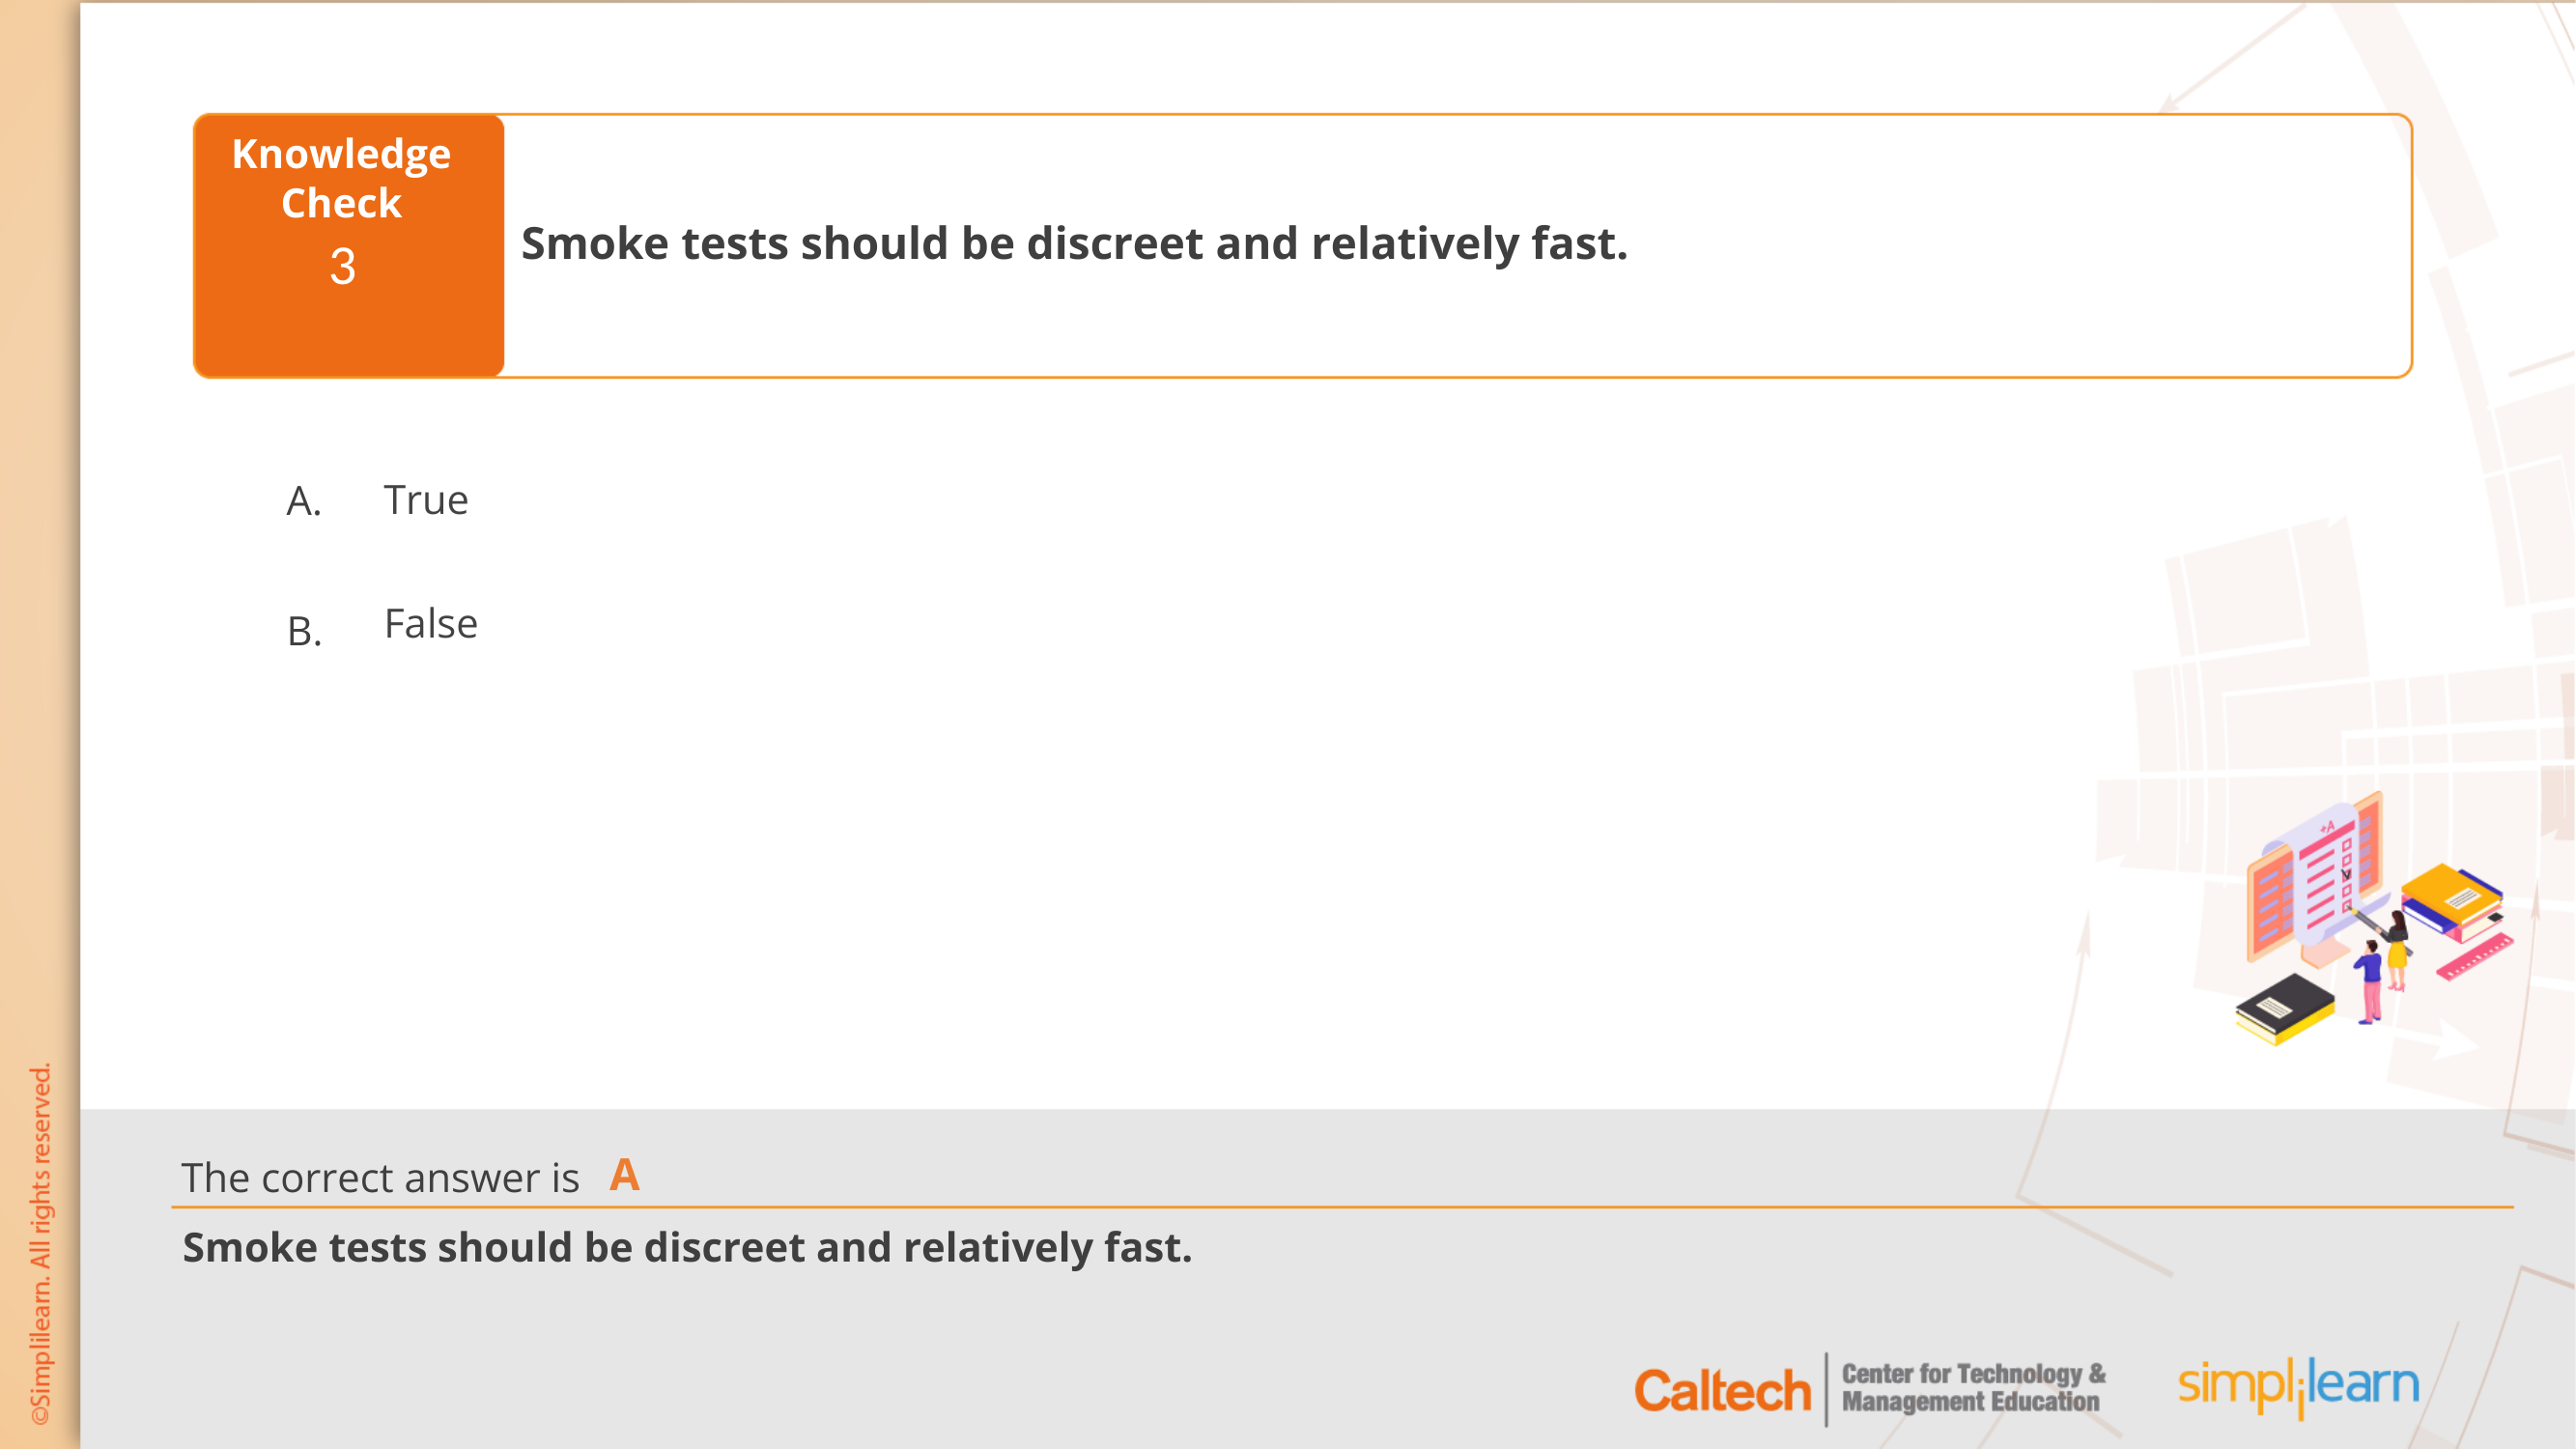

Smoke tests should be discreet and relatively fast.
3
True
False

A
Smoke tests should be discreet and relatively fast.